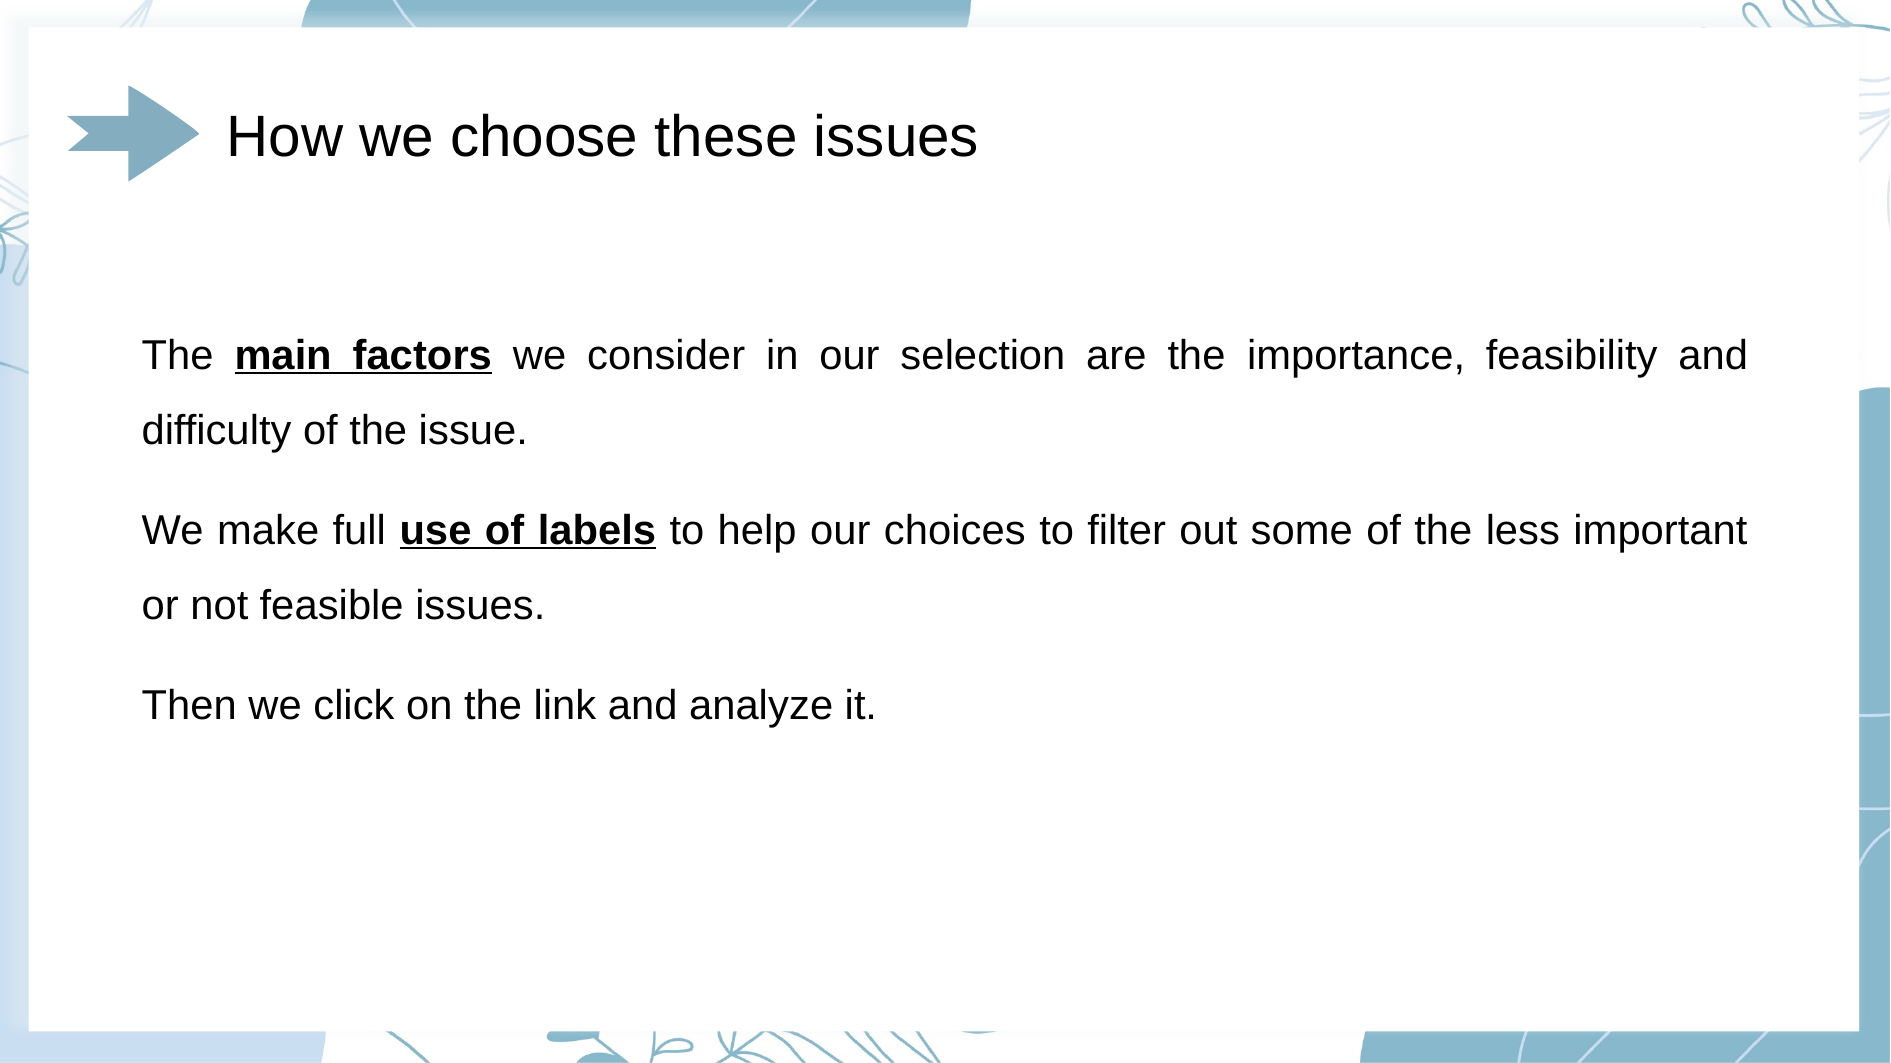

How we choose these issues
The main factors we consider in our selection are the importance, feasibility and difficulty of the issue.
We make full use of labels to help our choices to filter out some of the less important or not feasible issues.
Then we click on the link and analyze it.